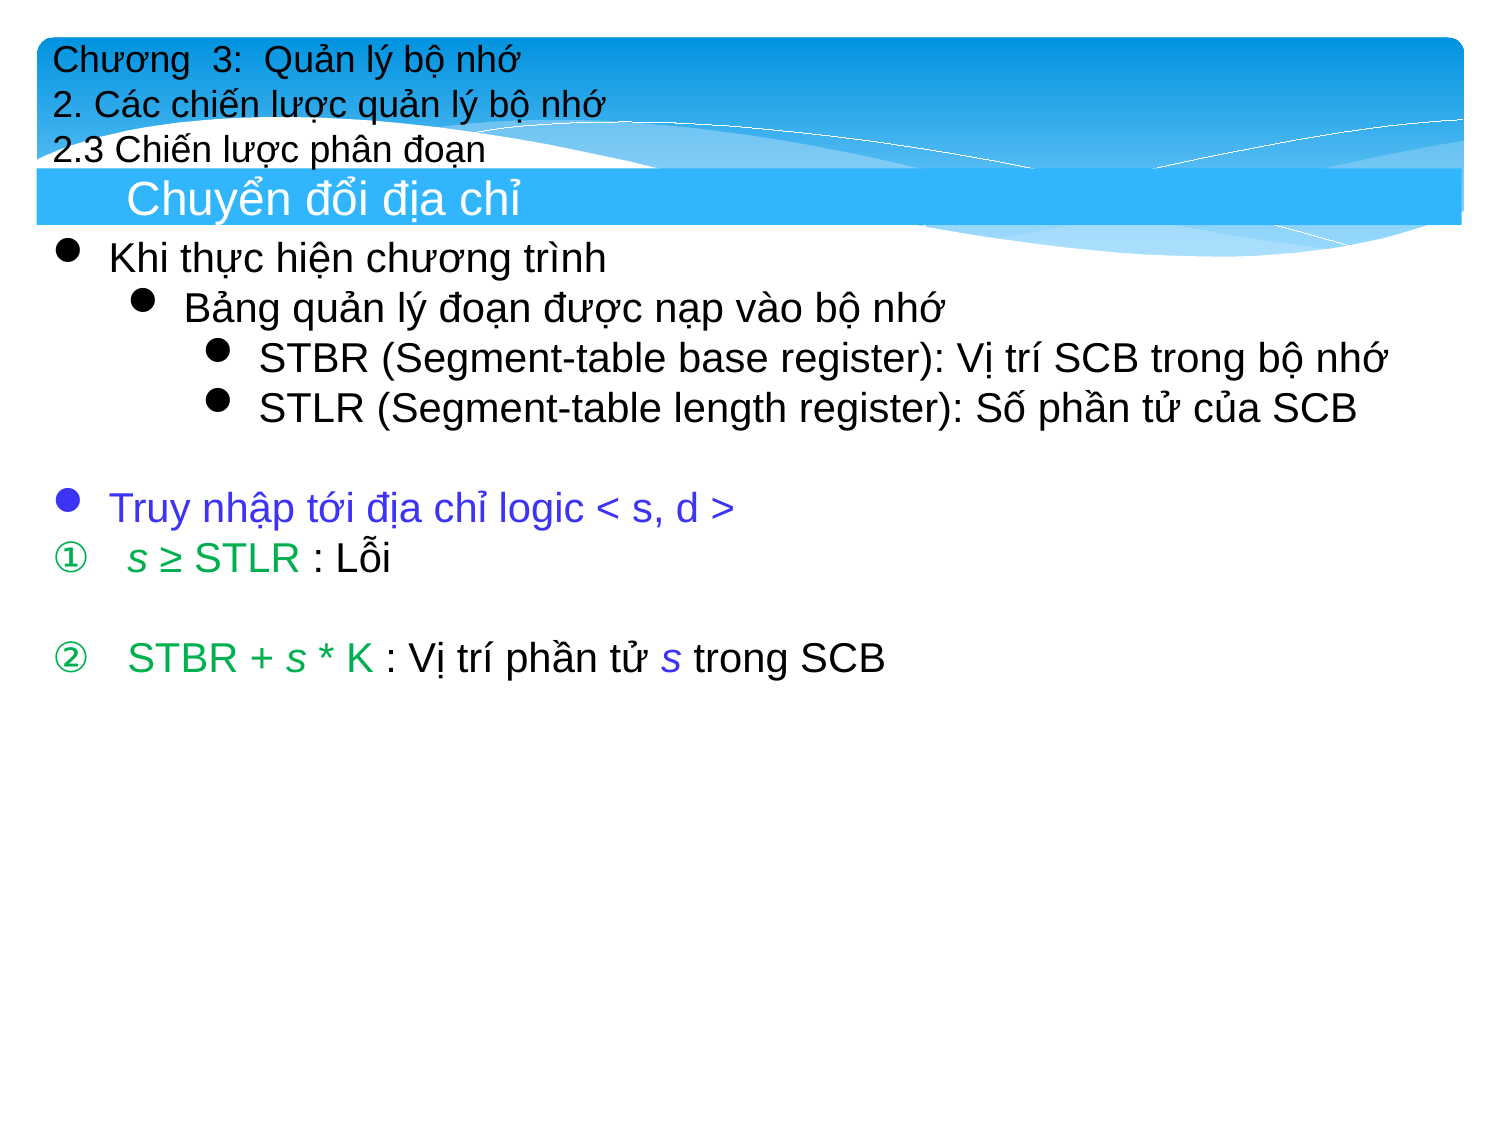

Chương  3:  Quản lý bộ nhớ
2. Các chiến lược quản lý bộ nhớ
2.3 Chiến lược phân đoạn
Chuyển đổi địa chỉ
Khi thực hiện chương trình
Bảng quản lý đoạn được nạp vào bộ nhớ
STBR (Segment-table base register): Vị trí SCB trong bộ nhớ
STLR (Segment-table length register): Số phần tử của SCB

Truy nhập tới địa chỉ logic < s, d >
s ≥ STLR : Lỗi

STBR + s * K : Vị trí phần tử s trong SCB